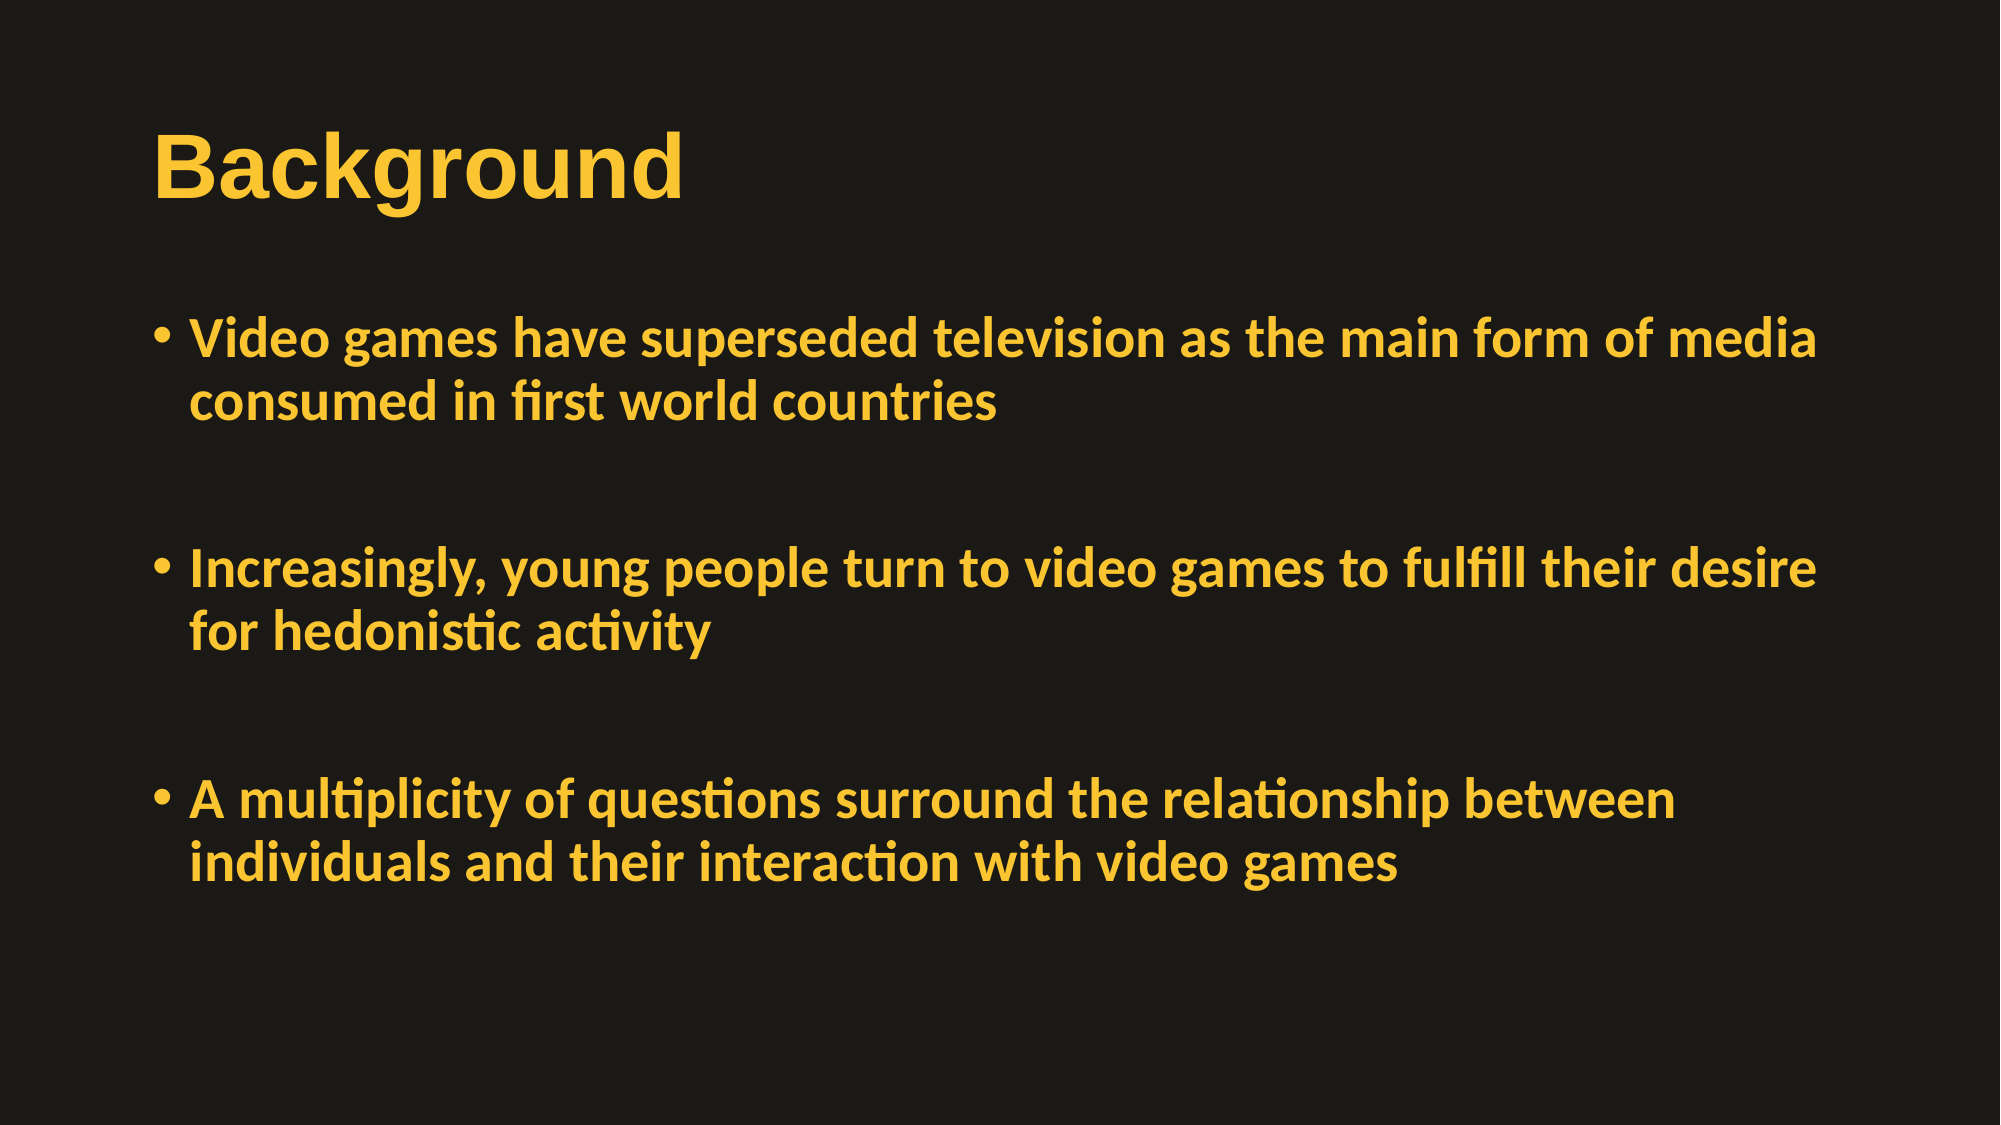

# Background
Video games have superseded television as the main form of media consumed in first world countries

Increasingly, young people turn to video games to fulfill their desire for hedonistic activity

A multiplicity of questions surround the relationship between individuals and their interaction with video games